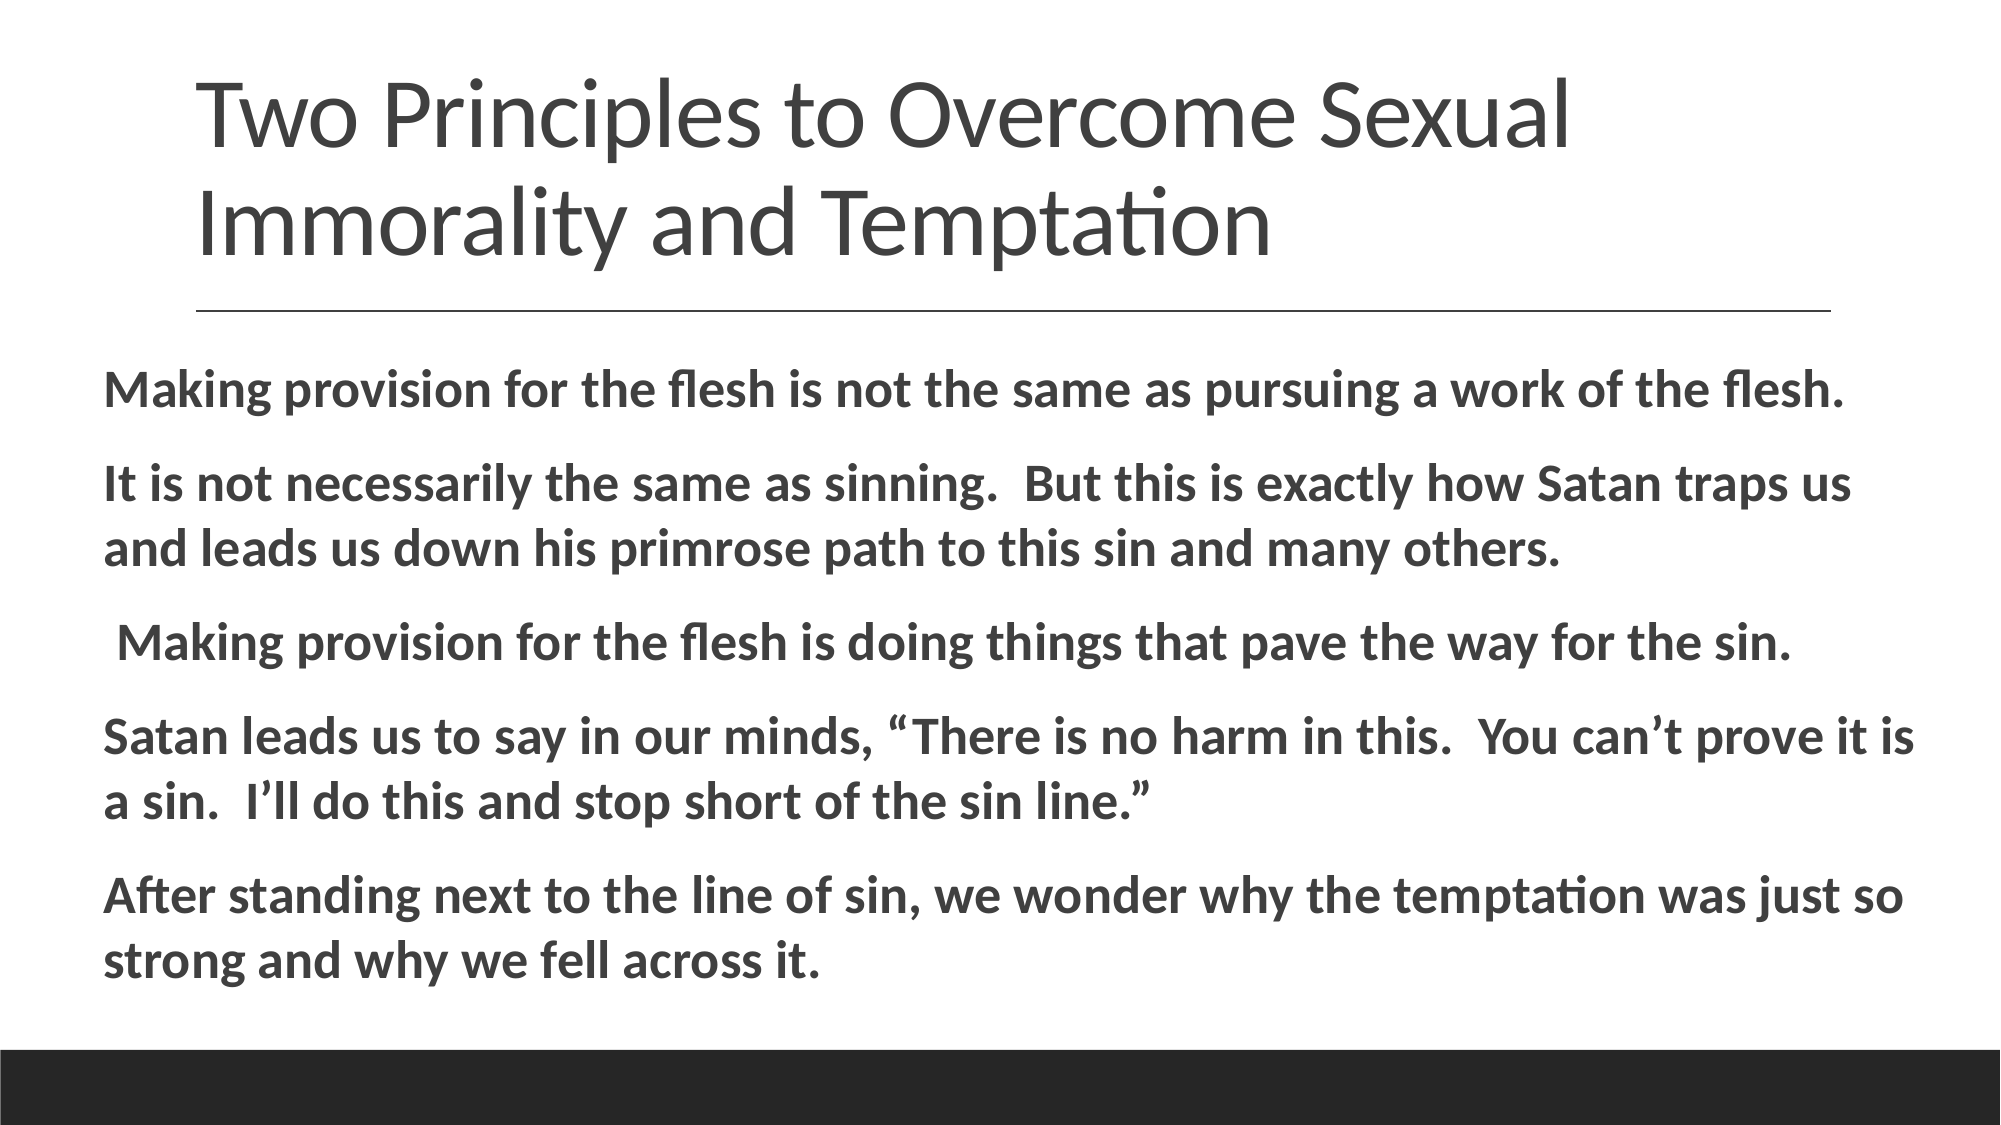

# Two Principles to Overcome Sexual Immorality and Temptation
Making provision for the flesh is not the same as pursuing a work of the flesh.
It is not necessarily the same as sinning.  But this is exactly how Satan traps us and leads us down his primrose path to this sin and many others.
 Making provision for the flesh is doing things that pave the way for the sin.
Satan leads us to say in our minds, “There is no harm in this.  You can’t prove it is a sin.  I’ll do this and stop short of the sin line.”
After standing next to the line of sin, we wonder why the temptation was just so strong and why we fell across it.